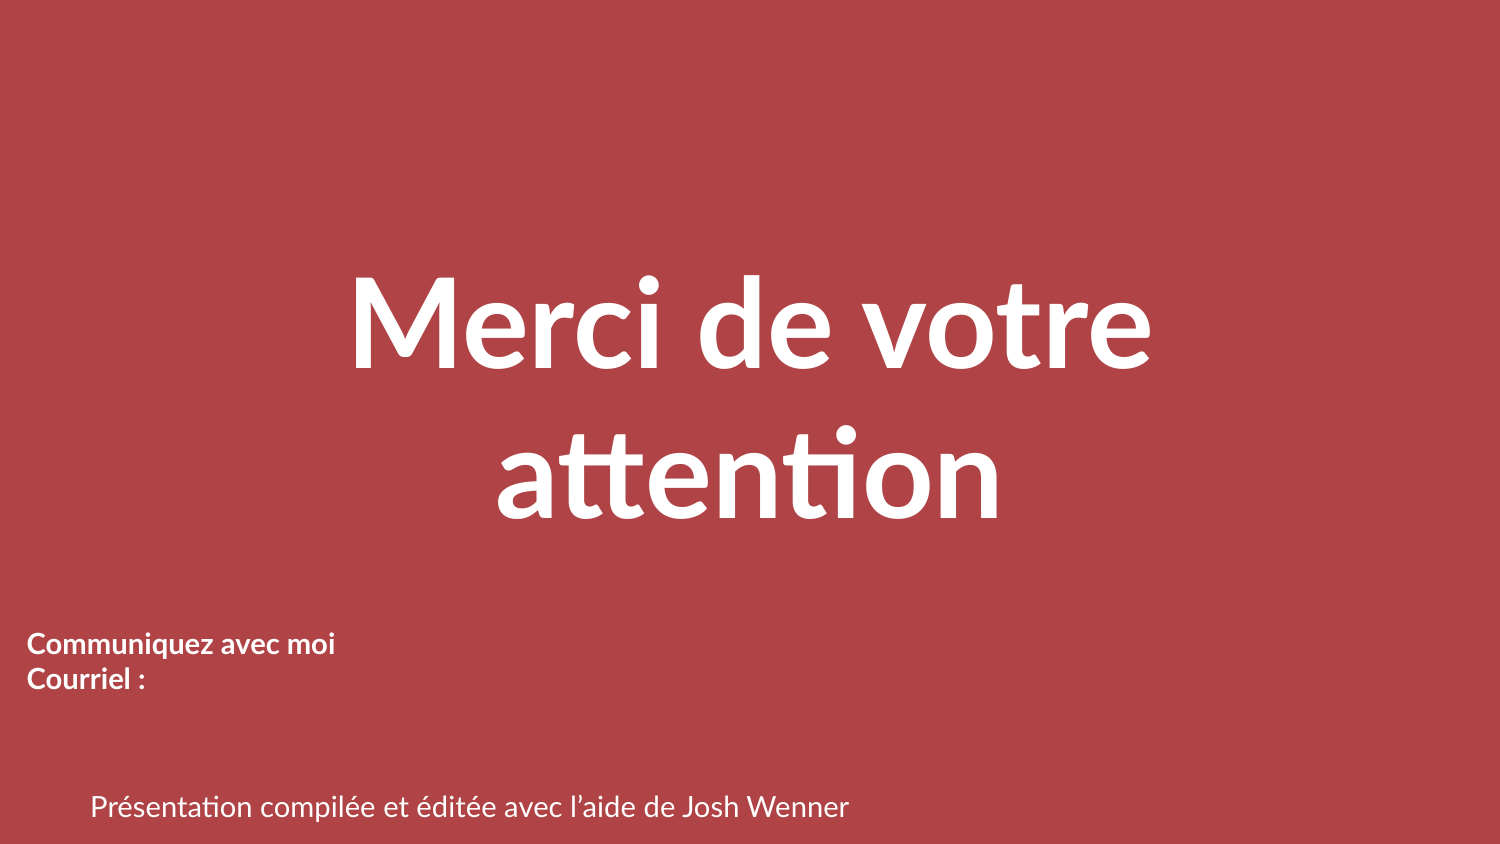

# Merci de votre attention
Communiquez avec moi
Courriel : Damien.Middleditch@international.gc.ca
Twitter
LinkedIn

Présentation compilée et éditée avec l’aide de Josh Wenner